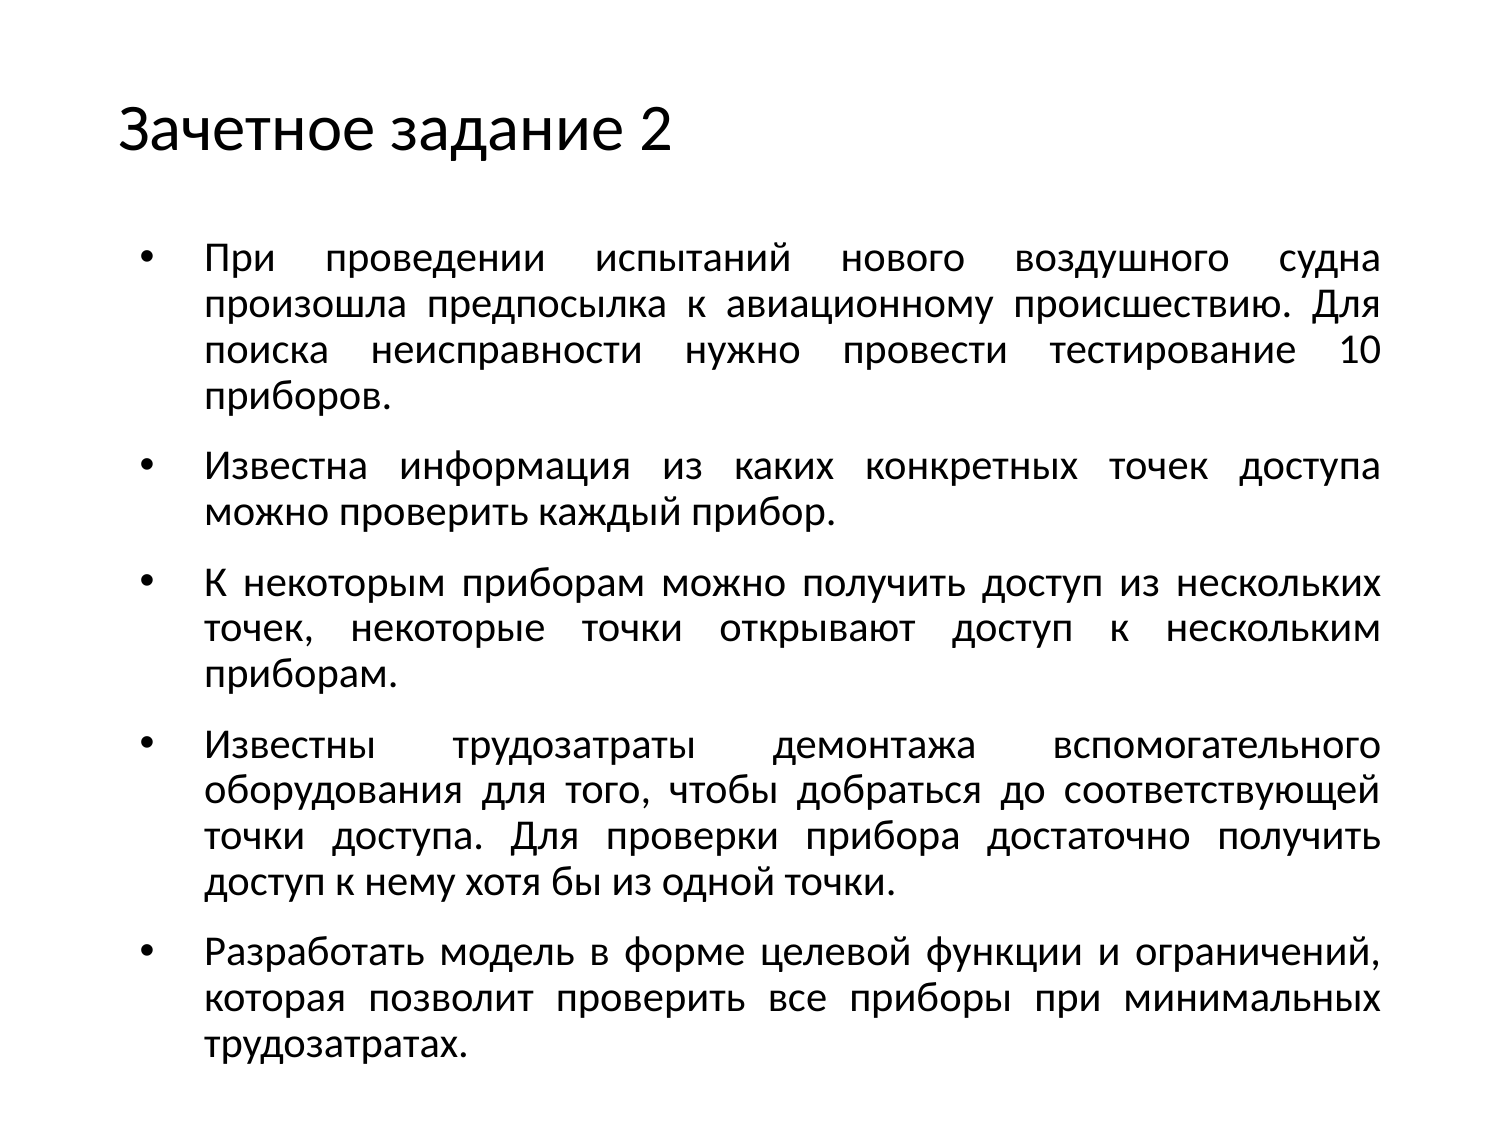

# Зачетное задание 2
При проведении испытаний нового воздушного судна произошла предпосылка к авиационному происшествию. Для поиска неисправности нужно провести тестирование 10 приборов.
Известна информация из каких конкретных точек доступа можно проверить каждый прибор.
К некоторым приборам можно получить доступ из нескольких точек, некоторые точки открывают доступ к нескольким приборам.
Известны трудозатраты демонтажа вспомогательного оборудования для того, чтобы добраться до соответствующей точки доступа. Для проверки прибора достаточно получить доступ к нему хотя бы из одной точки.
Разработать модель в форме целевой функции и ограничений, которая позволит проверить все приборы при минимальных трудозатратах.